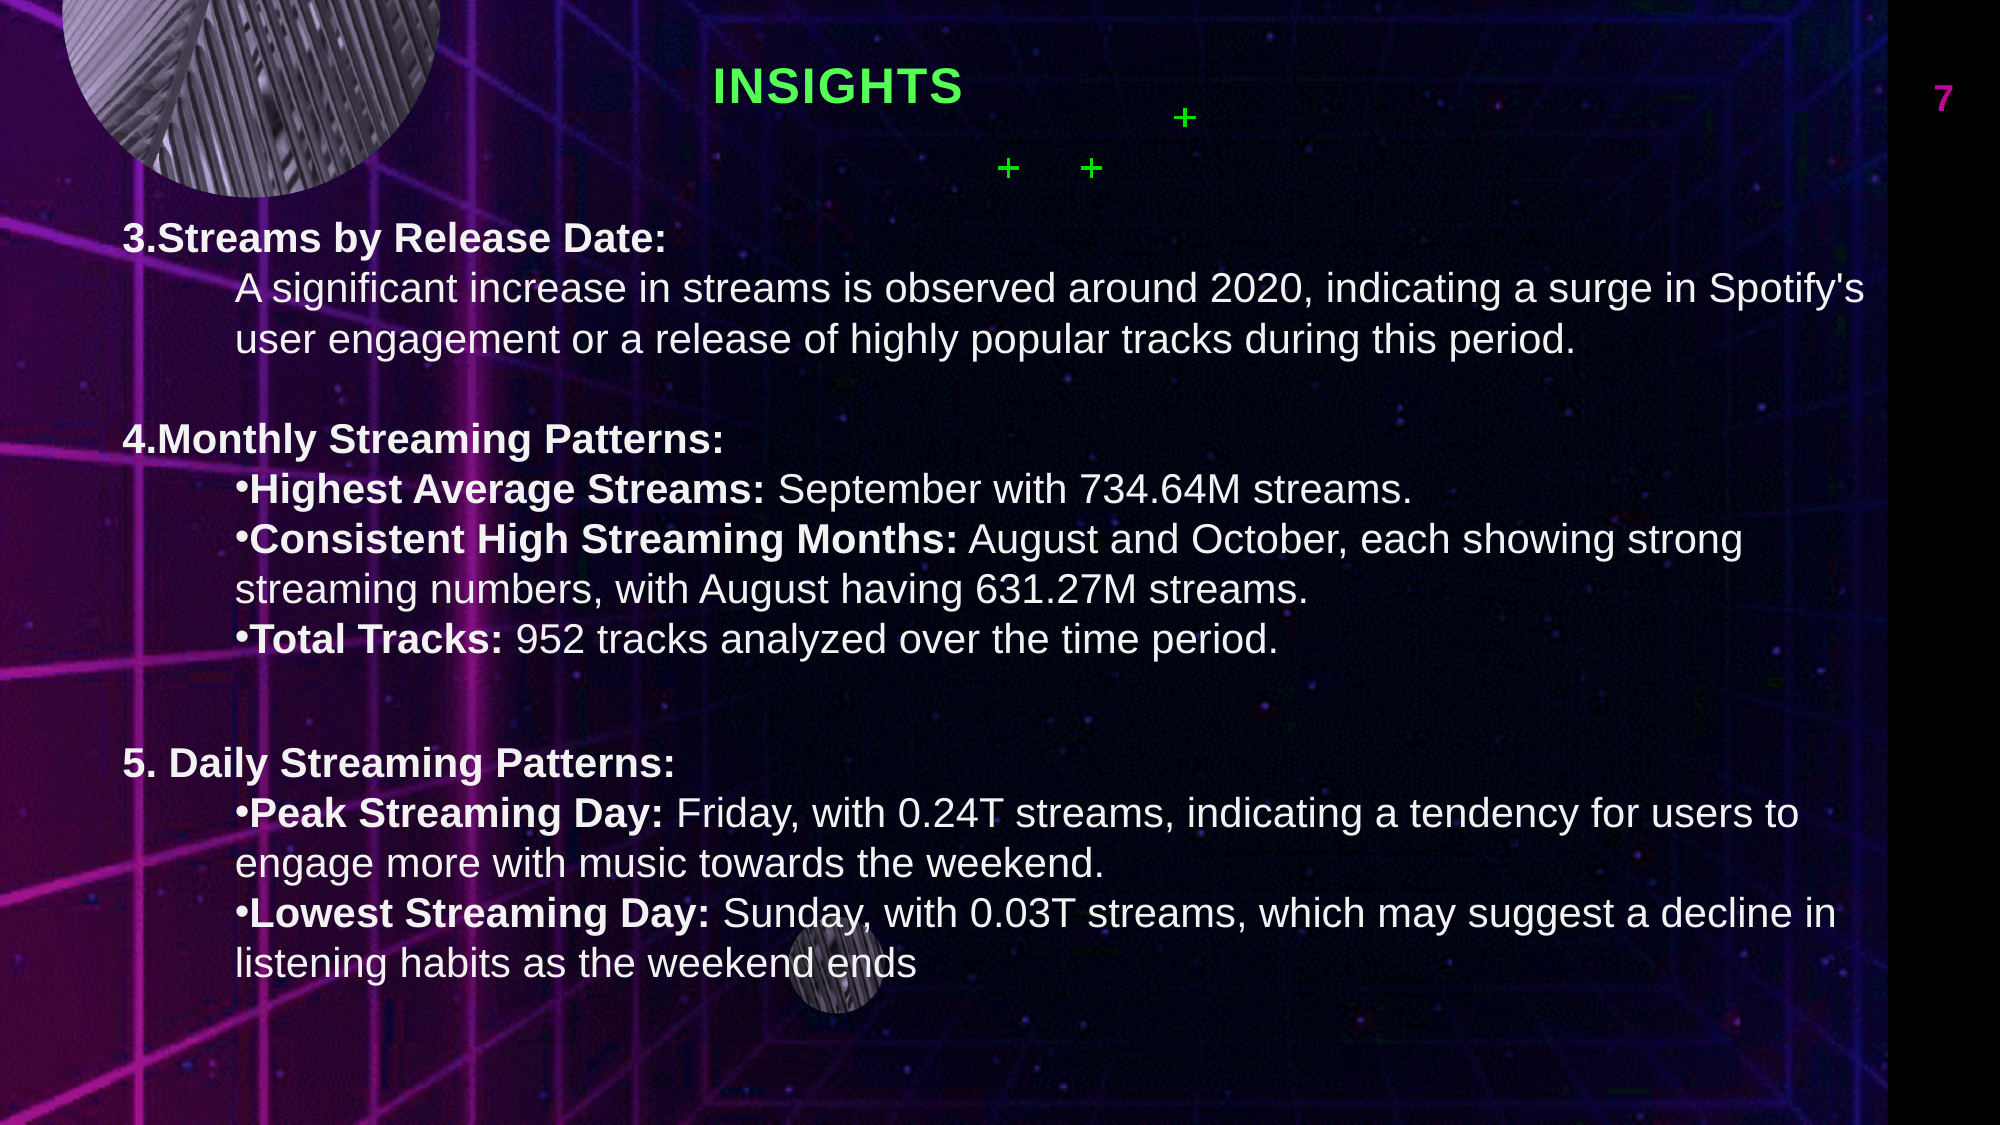

# insights
7
3.Streams by Release Date:
A significant increase in streams is observed around 2020, indicating a surge in Spotify's user engagement or a release of highly popular tracks during this period.

4.Monthly Streaming Patterns:
Highest Average Streams: September with 734.64M streams.
Consistent High Streaming Months: August and October, each showing strong streaming numbers, with August having 631.27M streams.
Total Tracks: 952 tracks analyzed over the time period.

5. Daily Streaming Patterns:
Peak Streaming Day: Friday, with 0.24T streams, indicating a tendency for users to engage more with music towards the weekend.
Lowest Streaming Day: Sunday, with 0.03T streams, which may suggest a decline in listening habits as the weekend ends